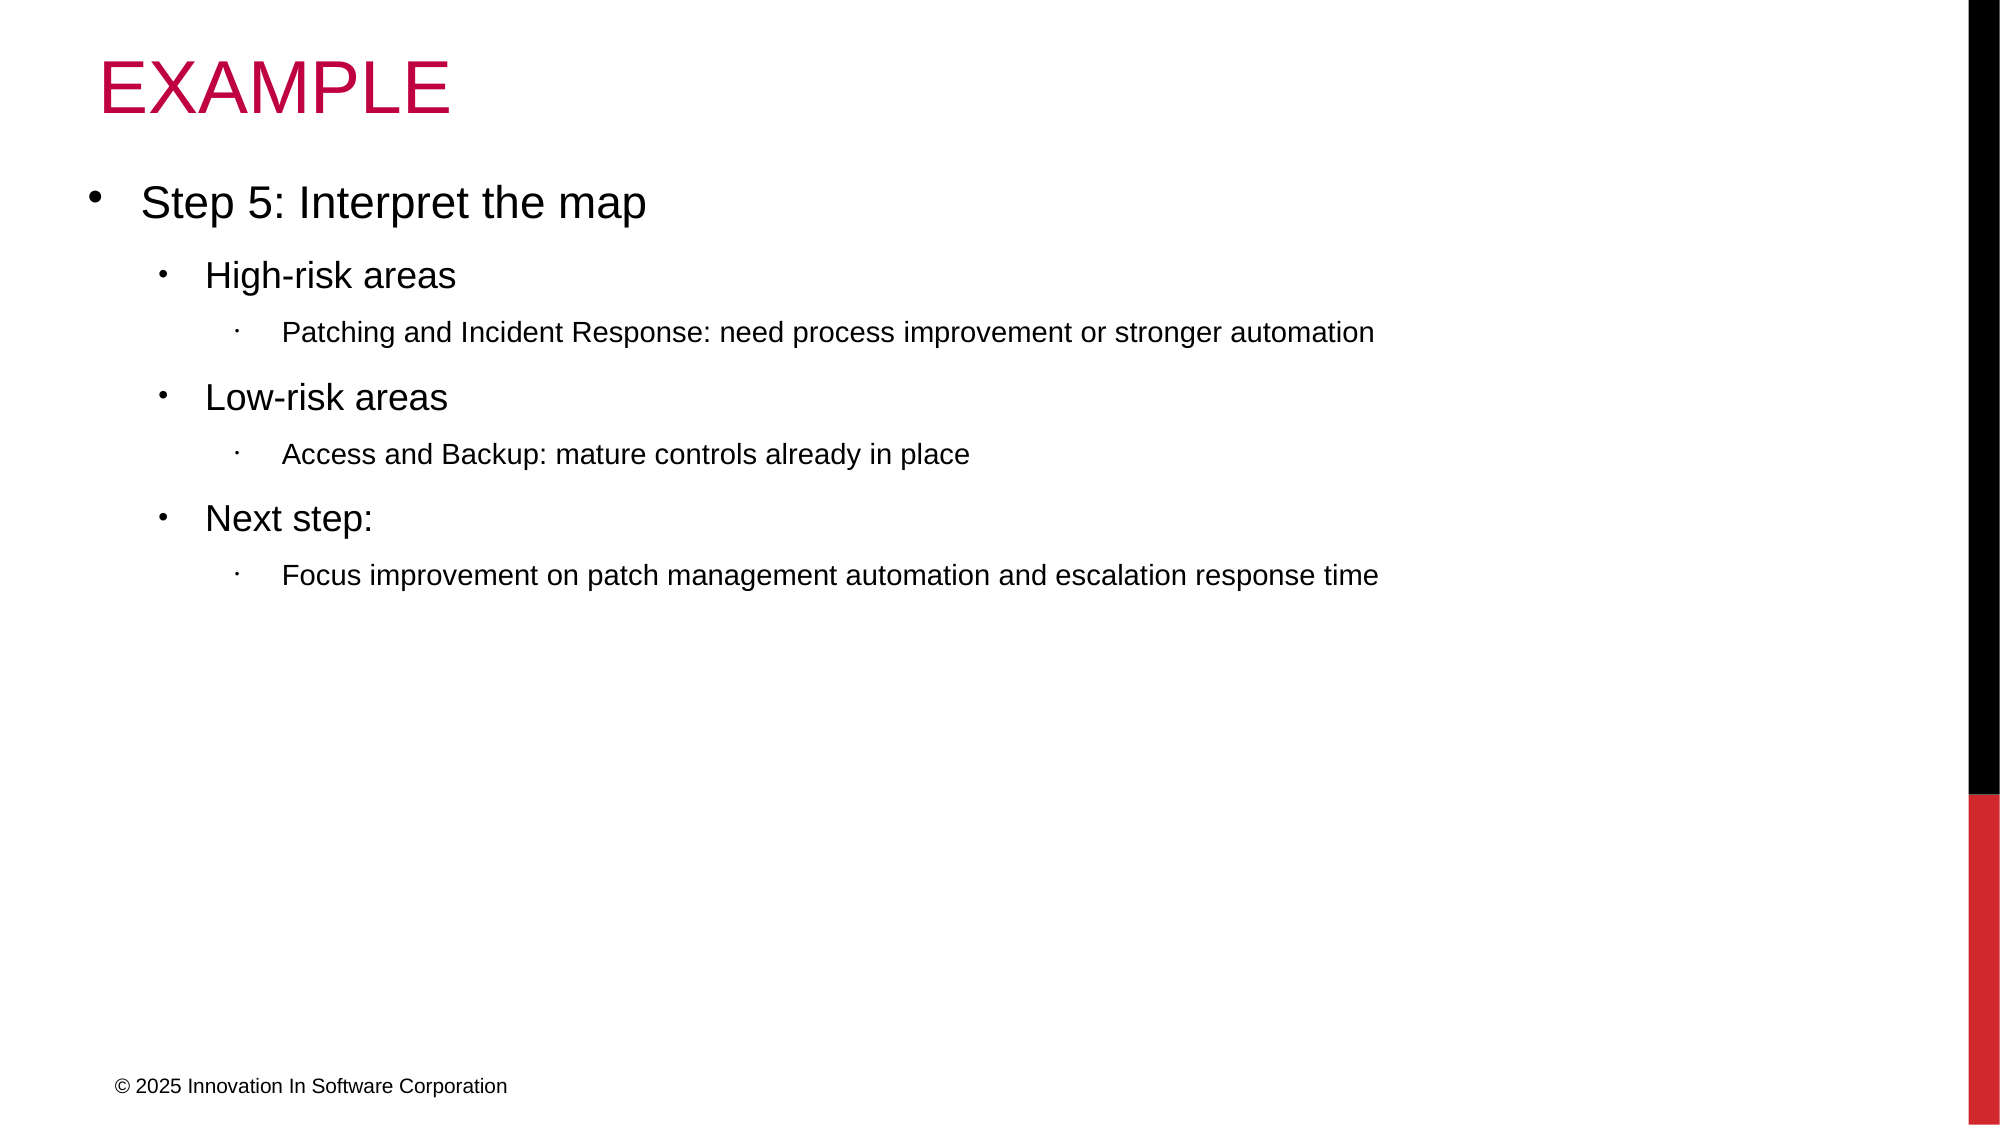

# Example
Step 5: Interpret the map
High-risk areas
Patching and Incident Response: need process improvement or stronger automation
Low-risk areas
Access and Backup: mature controls already in place
Next step:
Focus improvement on patch management automation and escalation response time
© 2025 Innovation In Software Corporation